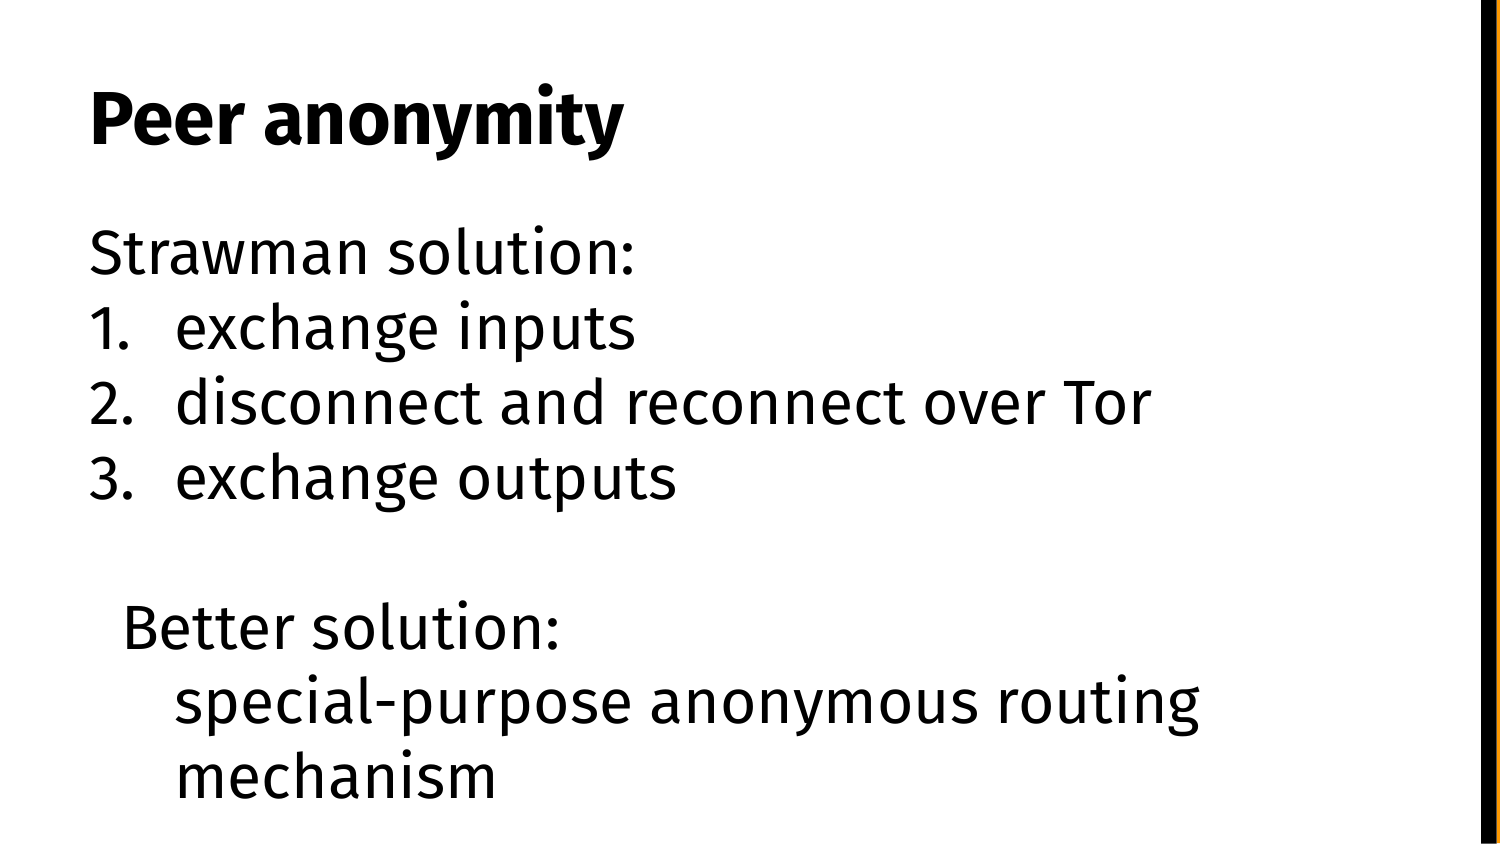

Peer anonymity
Strawman solution:
exchange inputs
disconnect and reconnect over Tor
exchange outputs

Better solution:
special-purpose anonymous routing mechanism